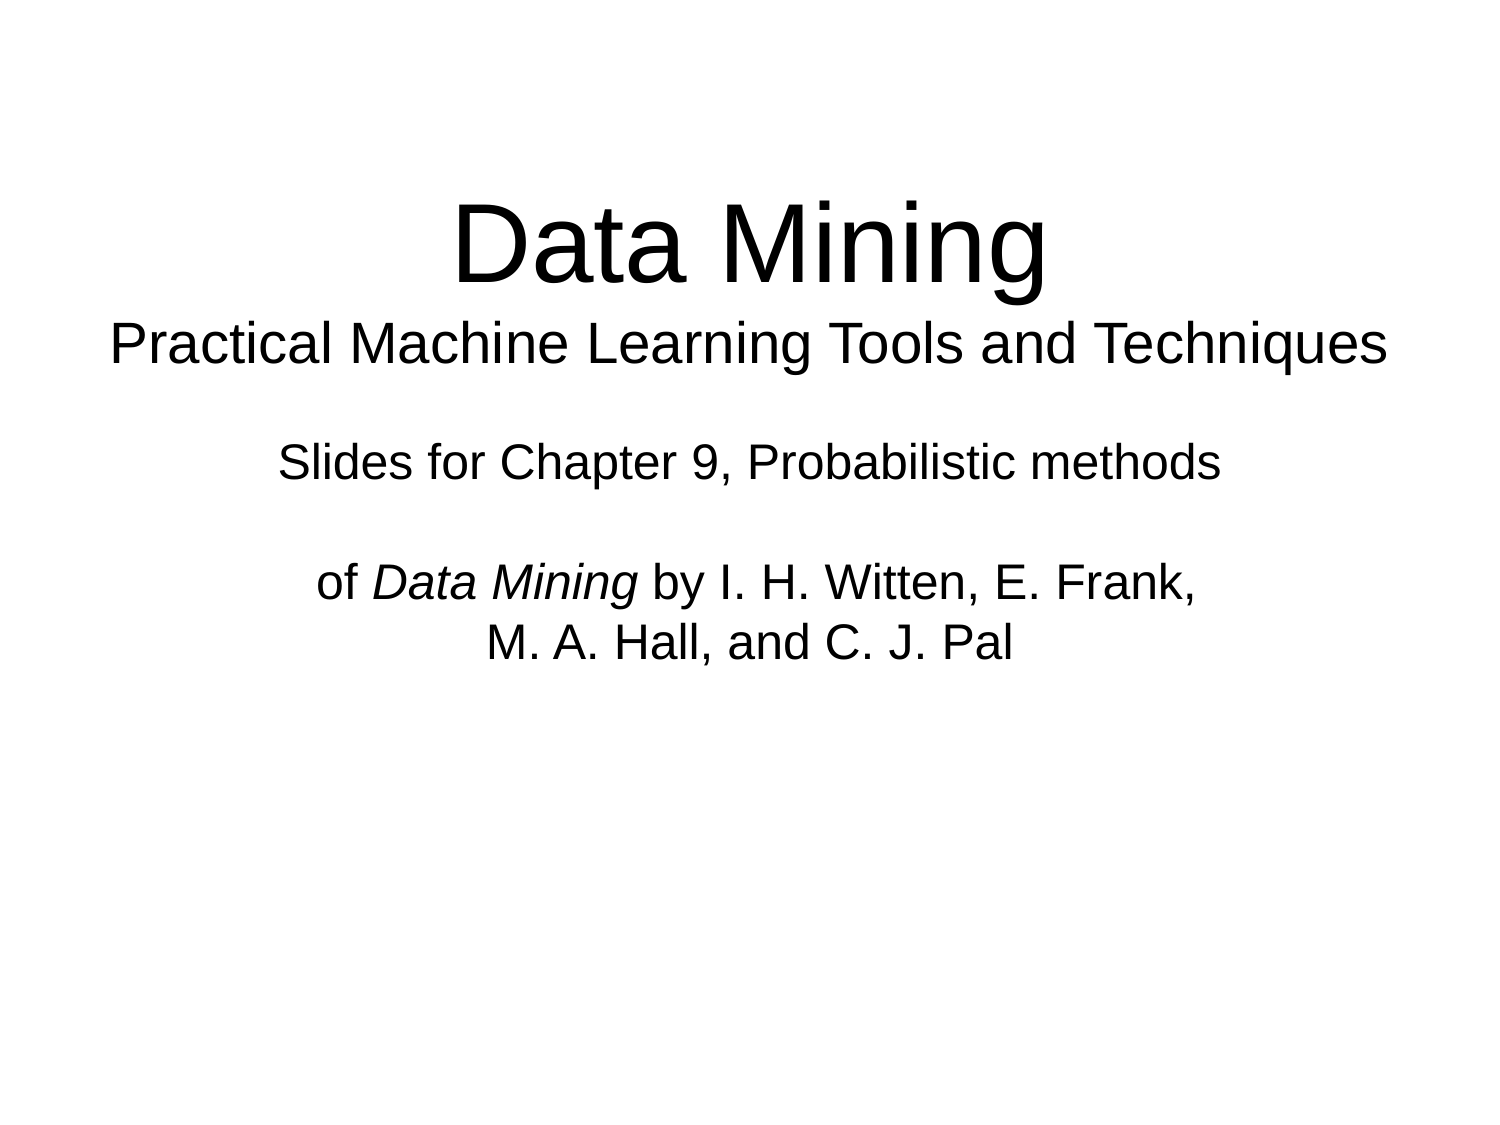

Data Mining
Practical Machine Learning Tools and Techniques

Slides for Chapter 9, Probabilistic methods

 of Data Mining by I. H. Witten, E. Frank,
M. A. Hall, and C. J. Pal